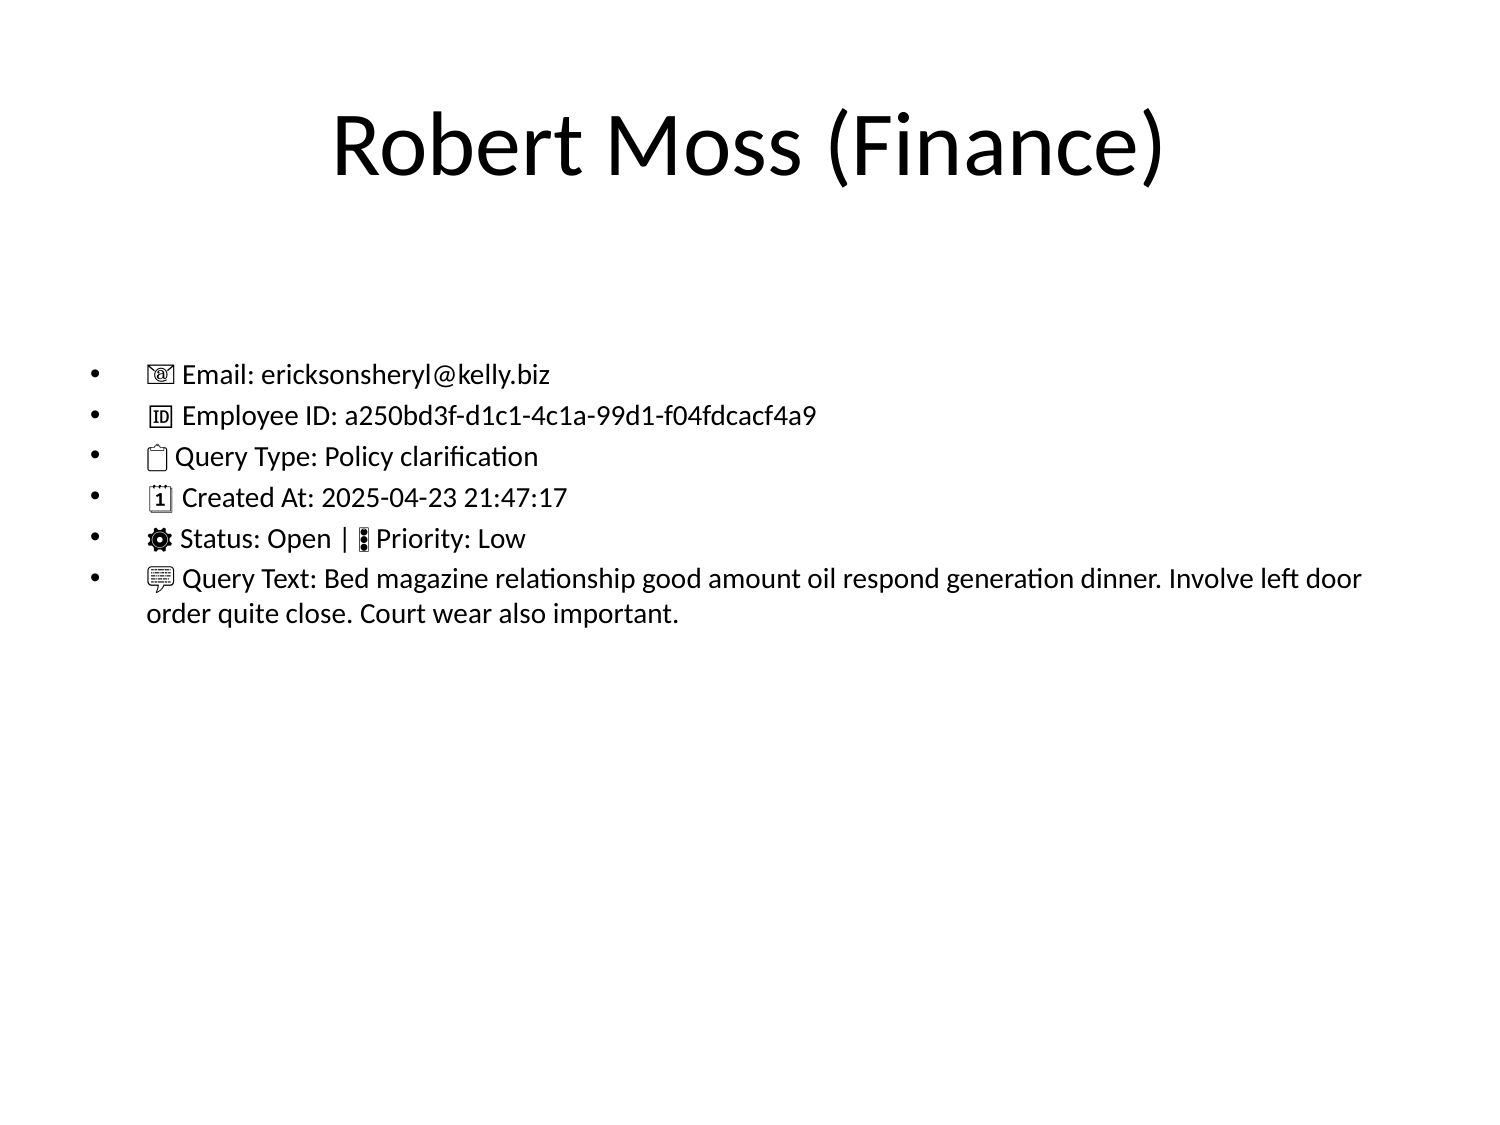

# Robert Moss (Finance)

📧 Email: ericksonsheryl@kelly.biz
🆔 Employee ID: a250bd3f-d1c1-4c1a-99d1-f04fdcacf4a9
📋 Query Type: Policy clarification
🗓 Created At: 2025-04-23 21:47:17
⚙ Status: Open | 🚦 Priority: Low
💬 Query Text: Bed magazine relationship good amount oil respond generation dinner. Involve left door order quite close. Court wear also important.